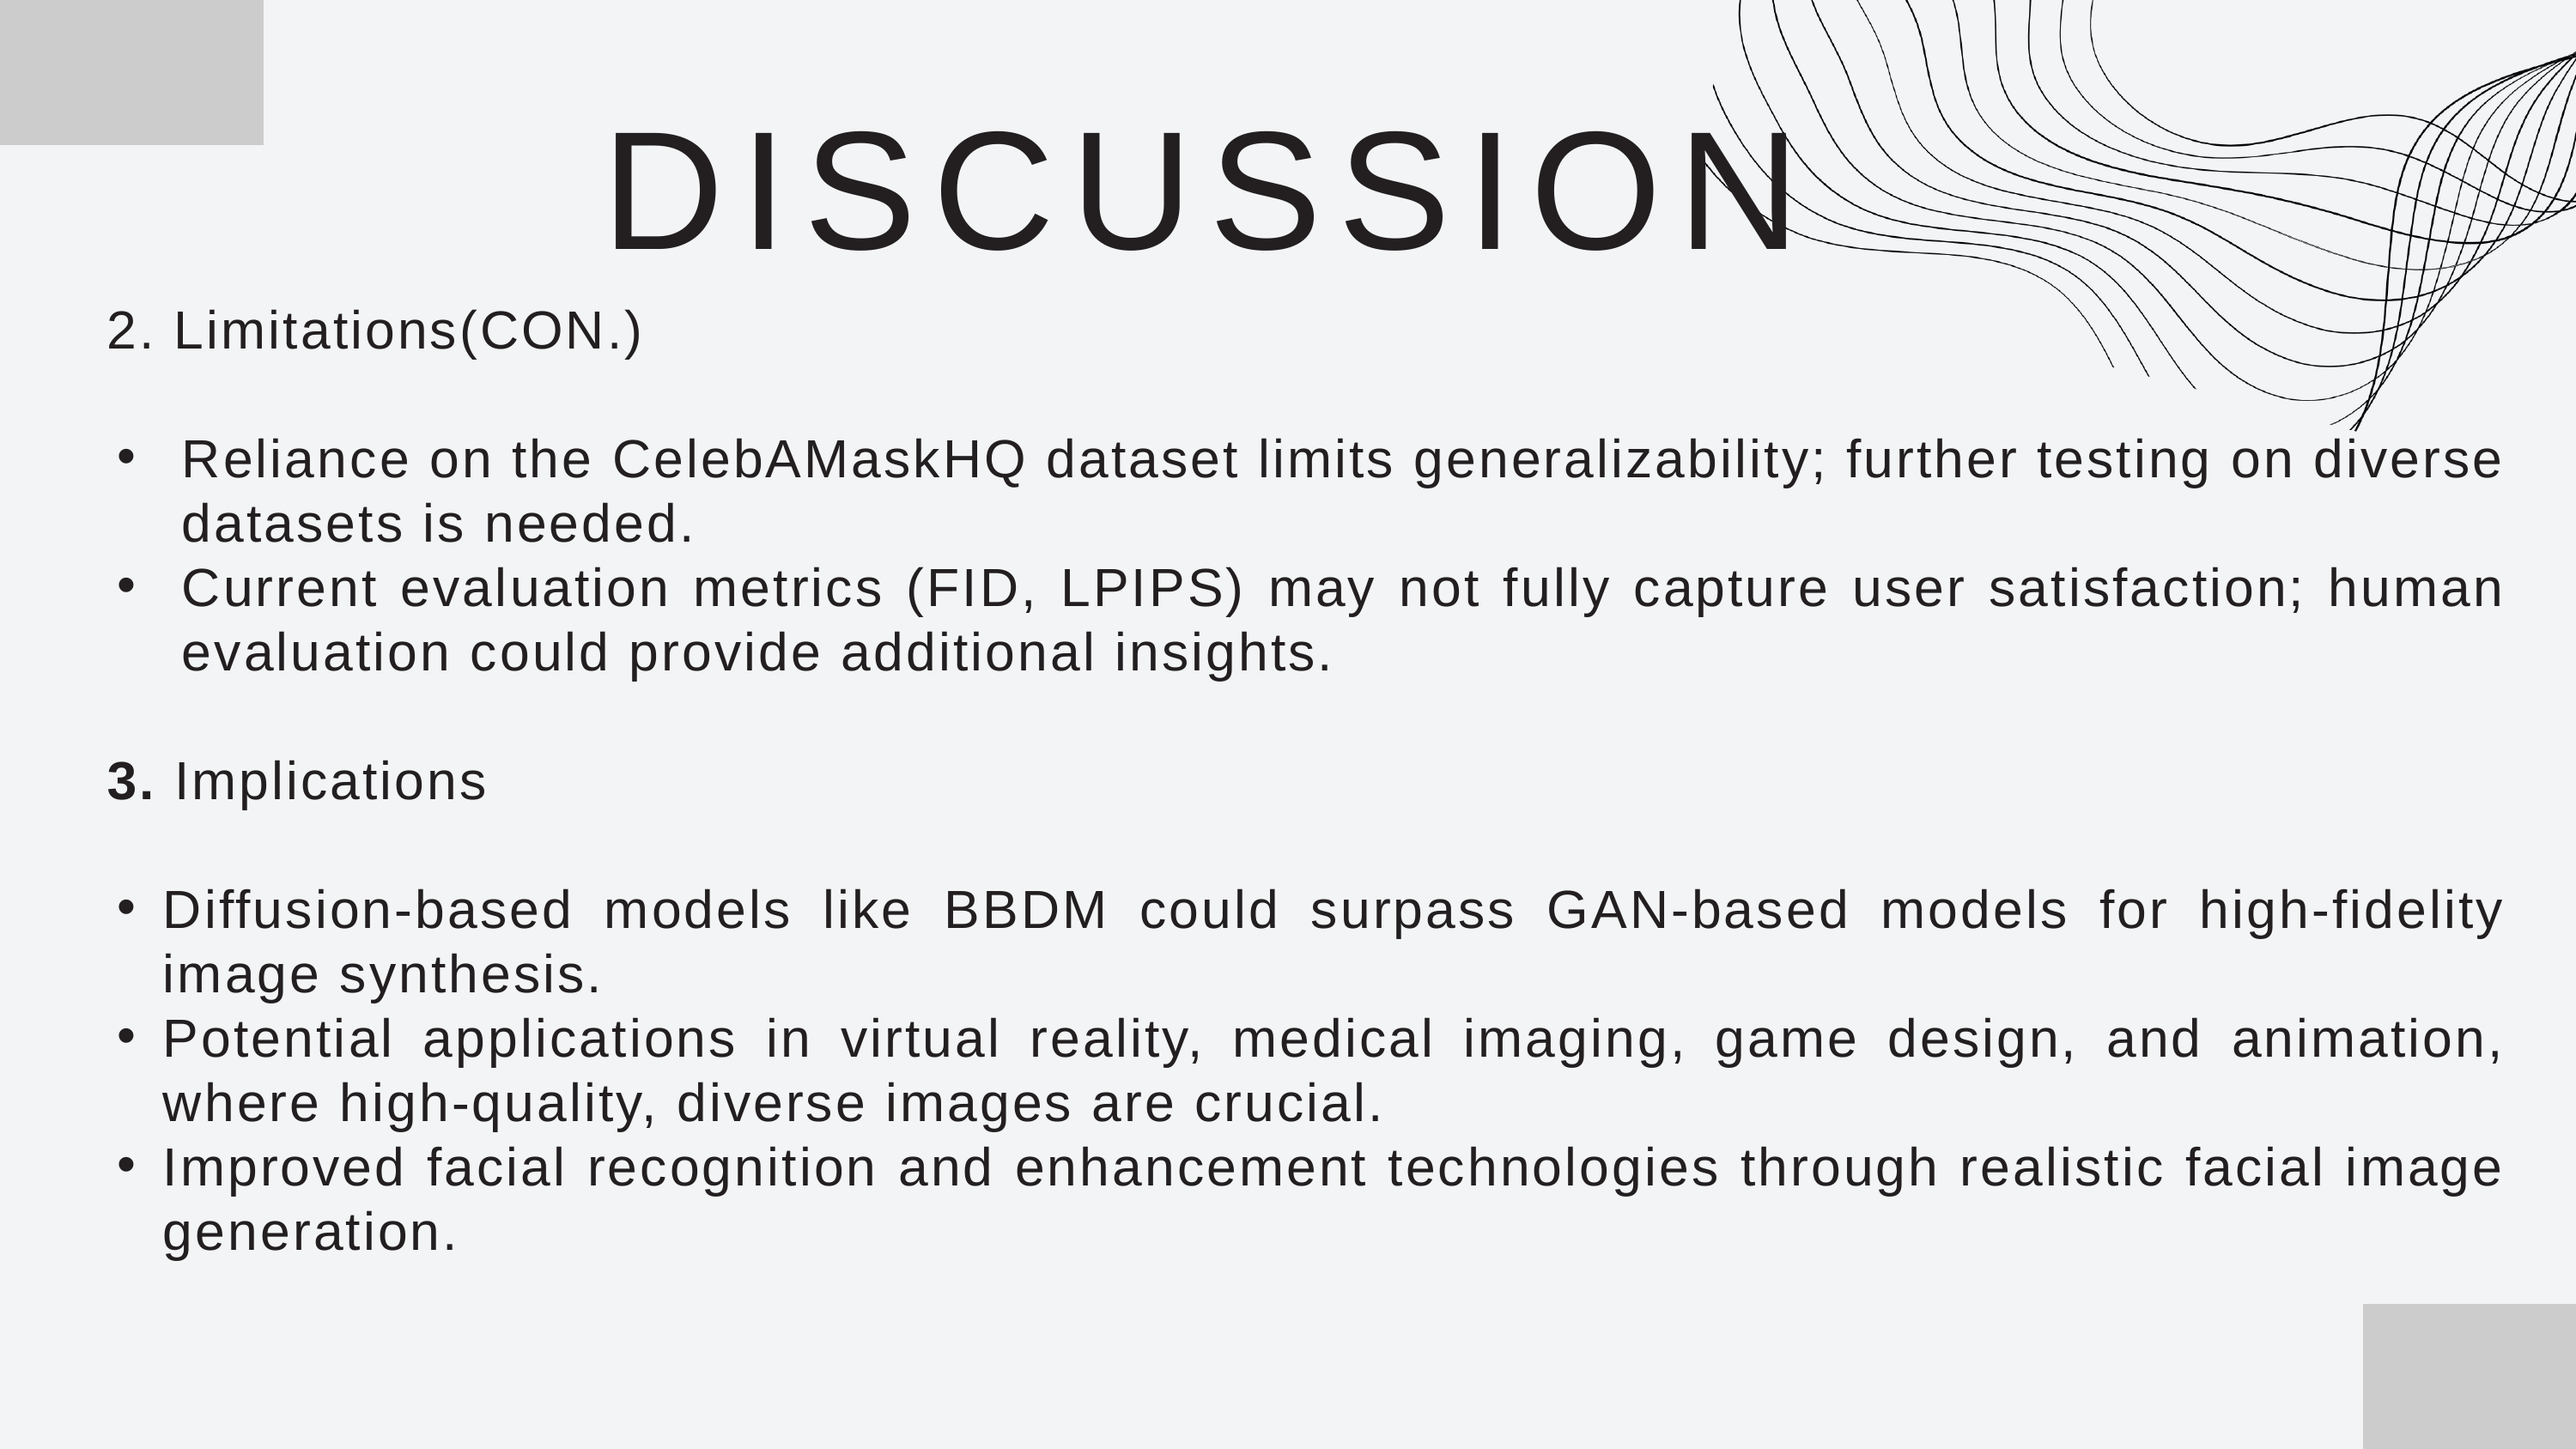

DISCUSSION
  2. Limitations(CON.)

Reliance on the CelebAMaskHQ dataset limits generalizability; further testing on diverse datasets is needed.
Current evaluation metrics (FID, LPIPS) may not fully capture user satisfaction; human evaluation could provide additional insights.

  3. Implications

Diffusion-based models like BBDM could surpass GAN-based models for high-fidelity image synthesis.
Potential applications in virtual reality, medical imaging, game design, and animation, where high-quality, diverse images are crucial.
Improved facial recognition and enhancement technologies through realistic facial image generation.